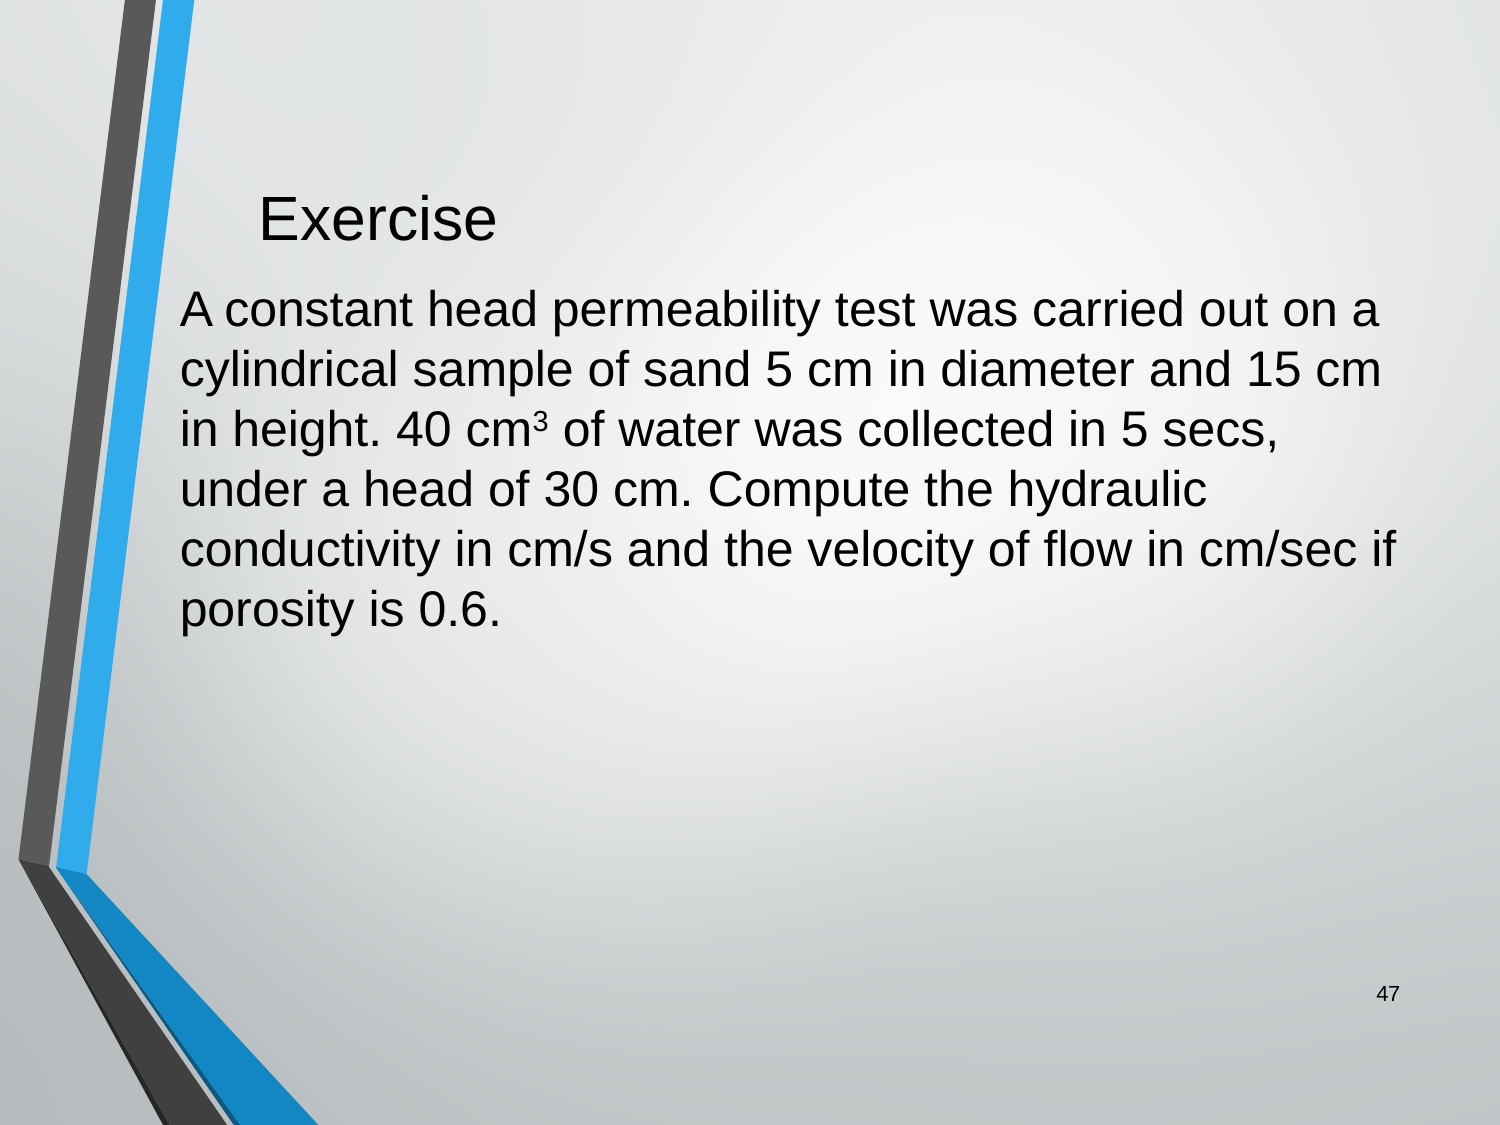

# Exercise
A constant head permeability test was carried out on a cylindrical sample of sand 5 cm in diameter and 15 cm in height. 40 cm3 of water was collected in 5 secs, under a head of 30 cm. Compute the hydraulic conductivity in cm/s and the velocity of flow in cm/sec if porosity is 0.6.
47